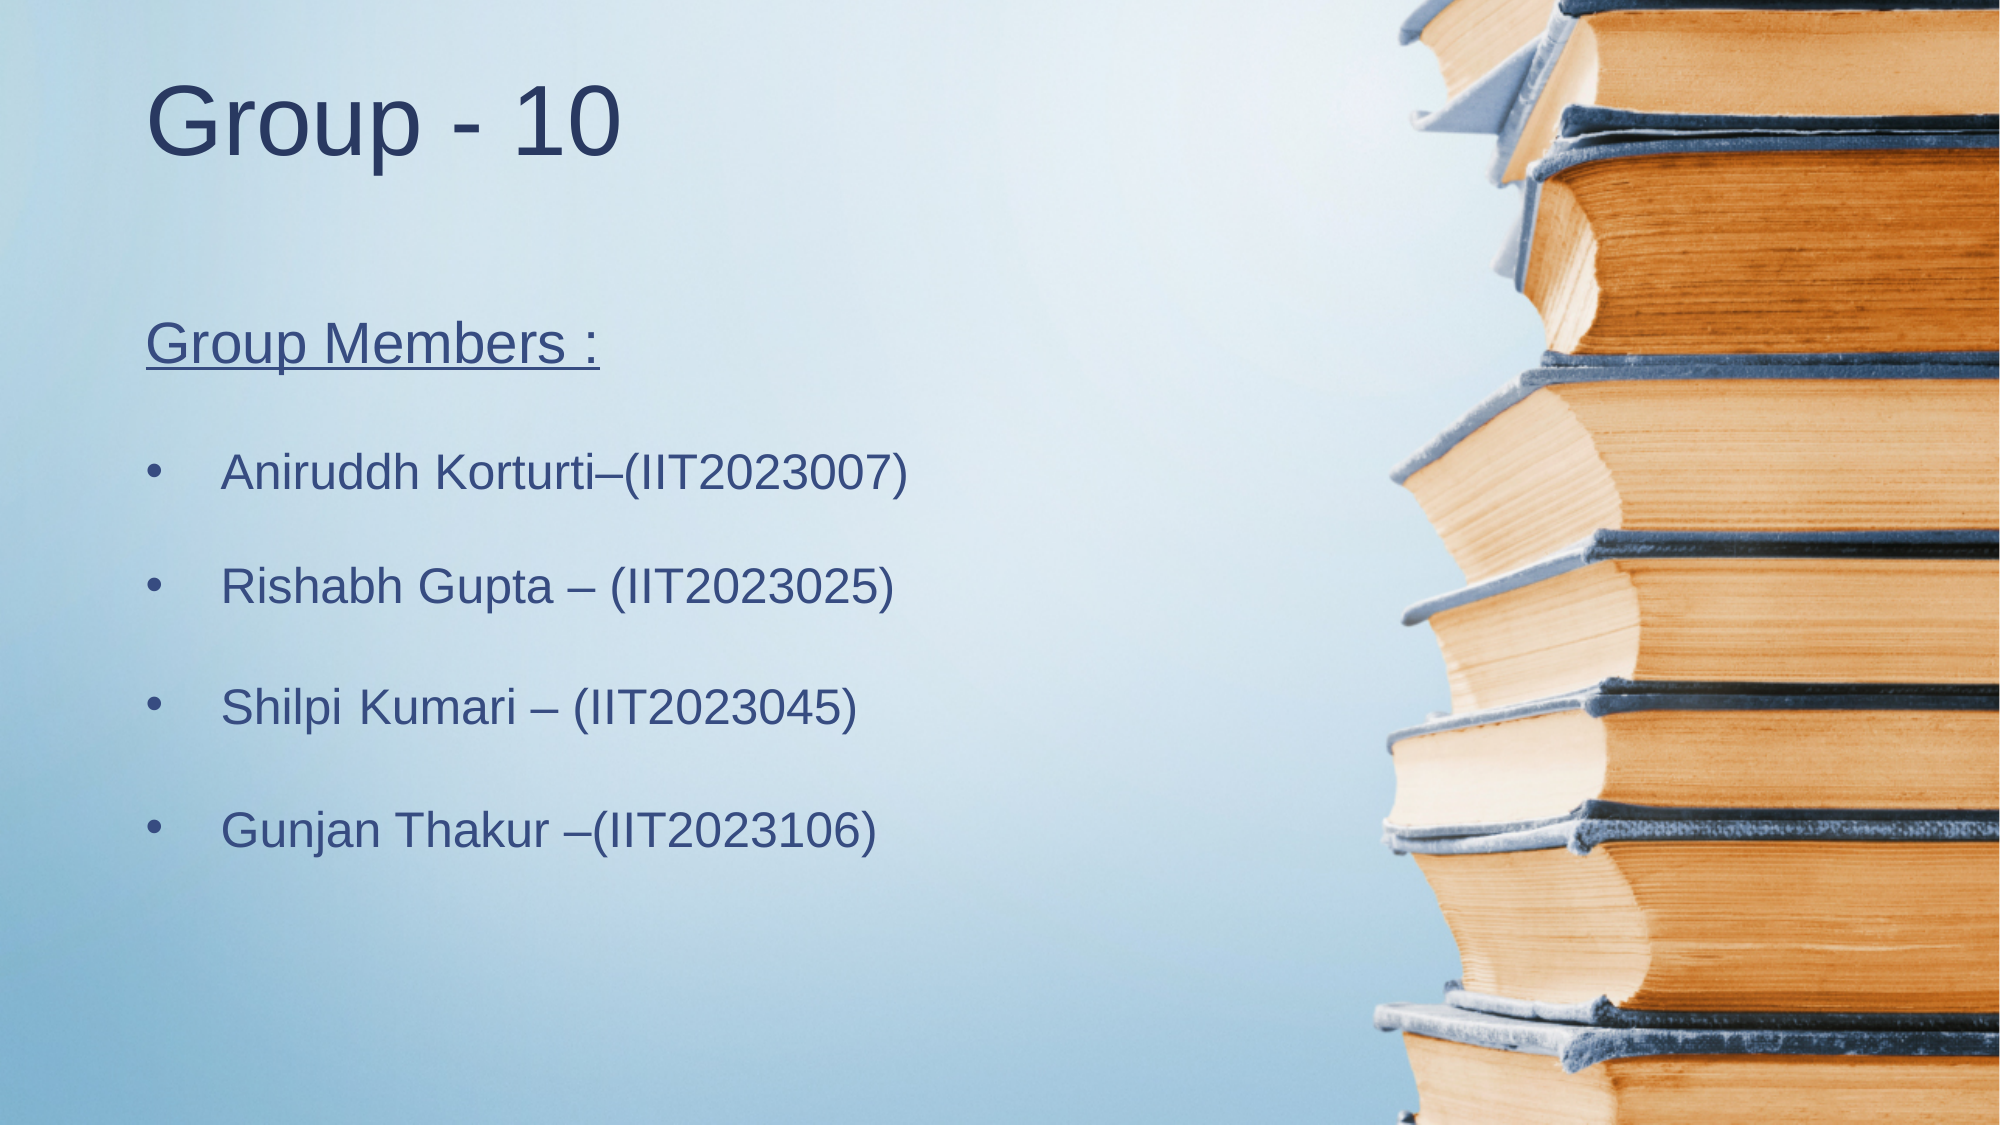

Group - 10

Group Members :

Aniruddh Korturti–(IIT2023007)

Rishabh Gupta – (IIT2023025)

Shilpi Kumari – (IIT2023045)

Gunjan Thakur –(IIT2023106)